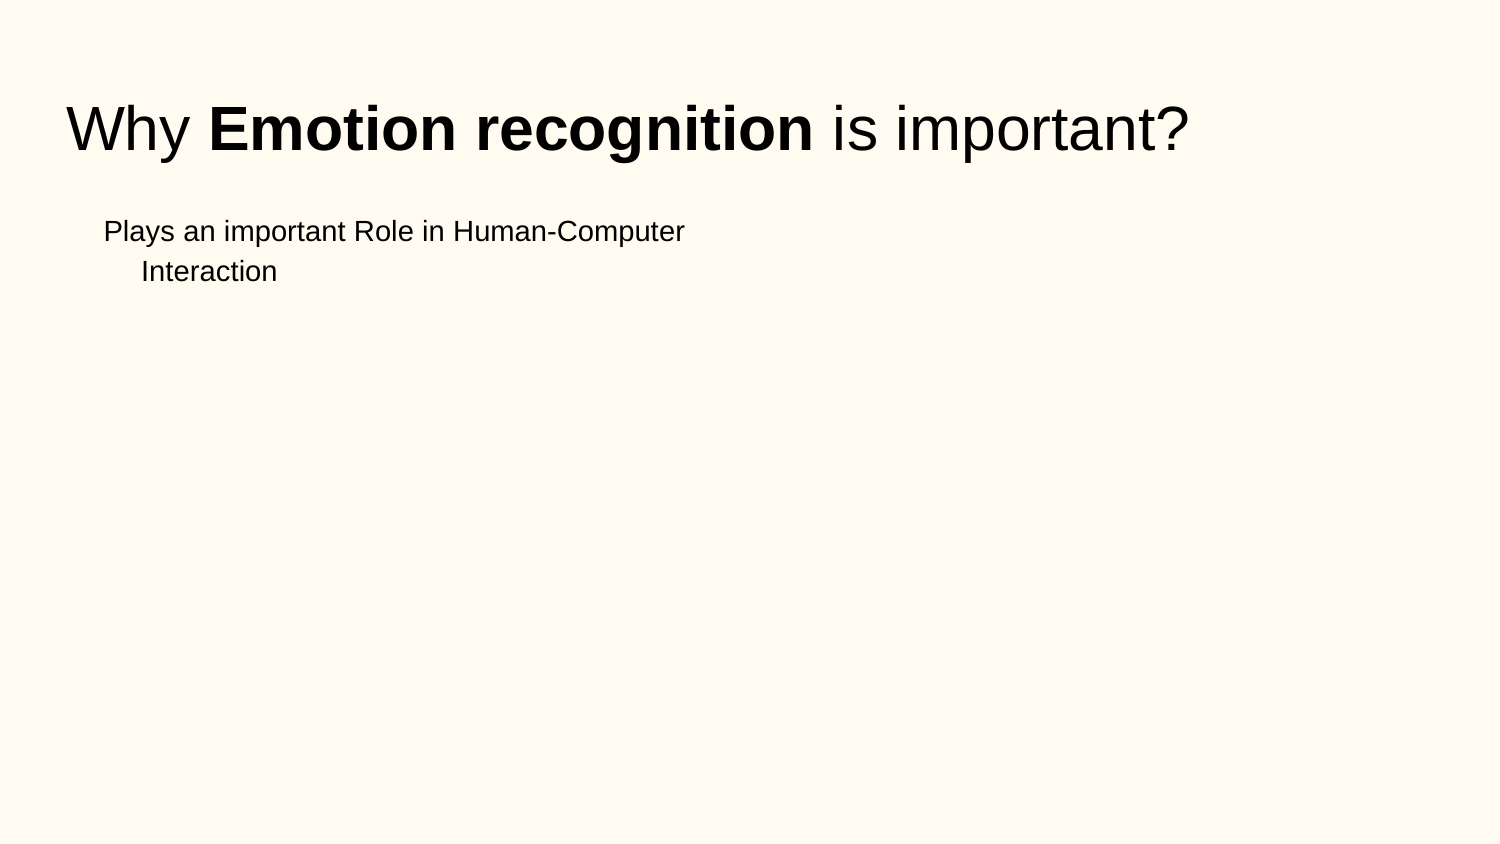

# Why Emotion recognition is important?
Plays an important Role in Human-Computer Interaction